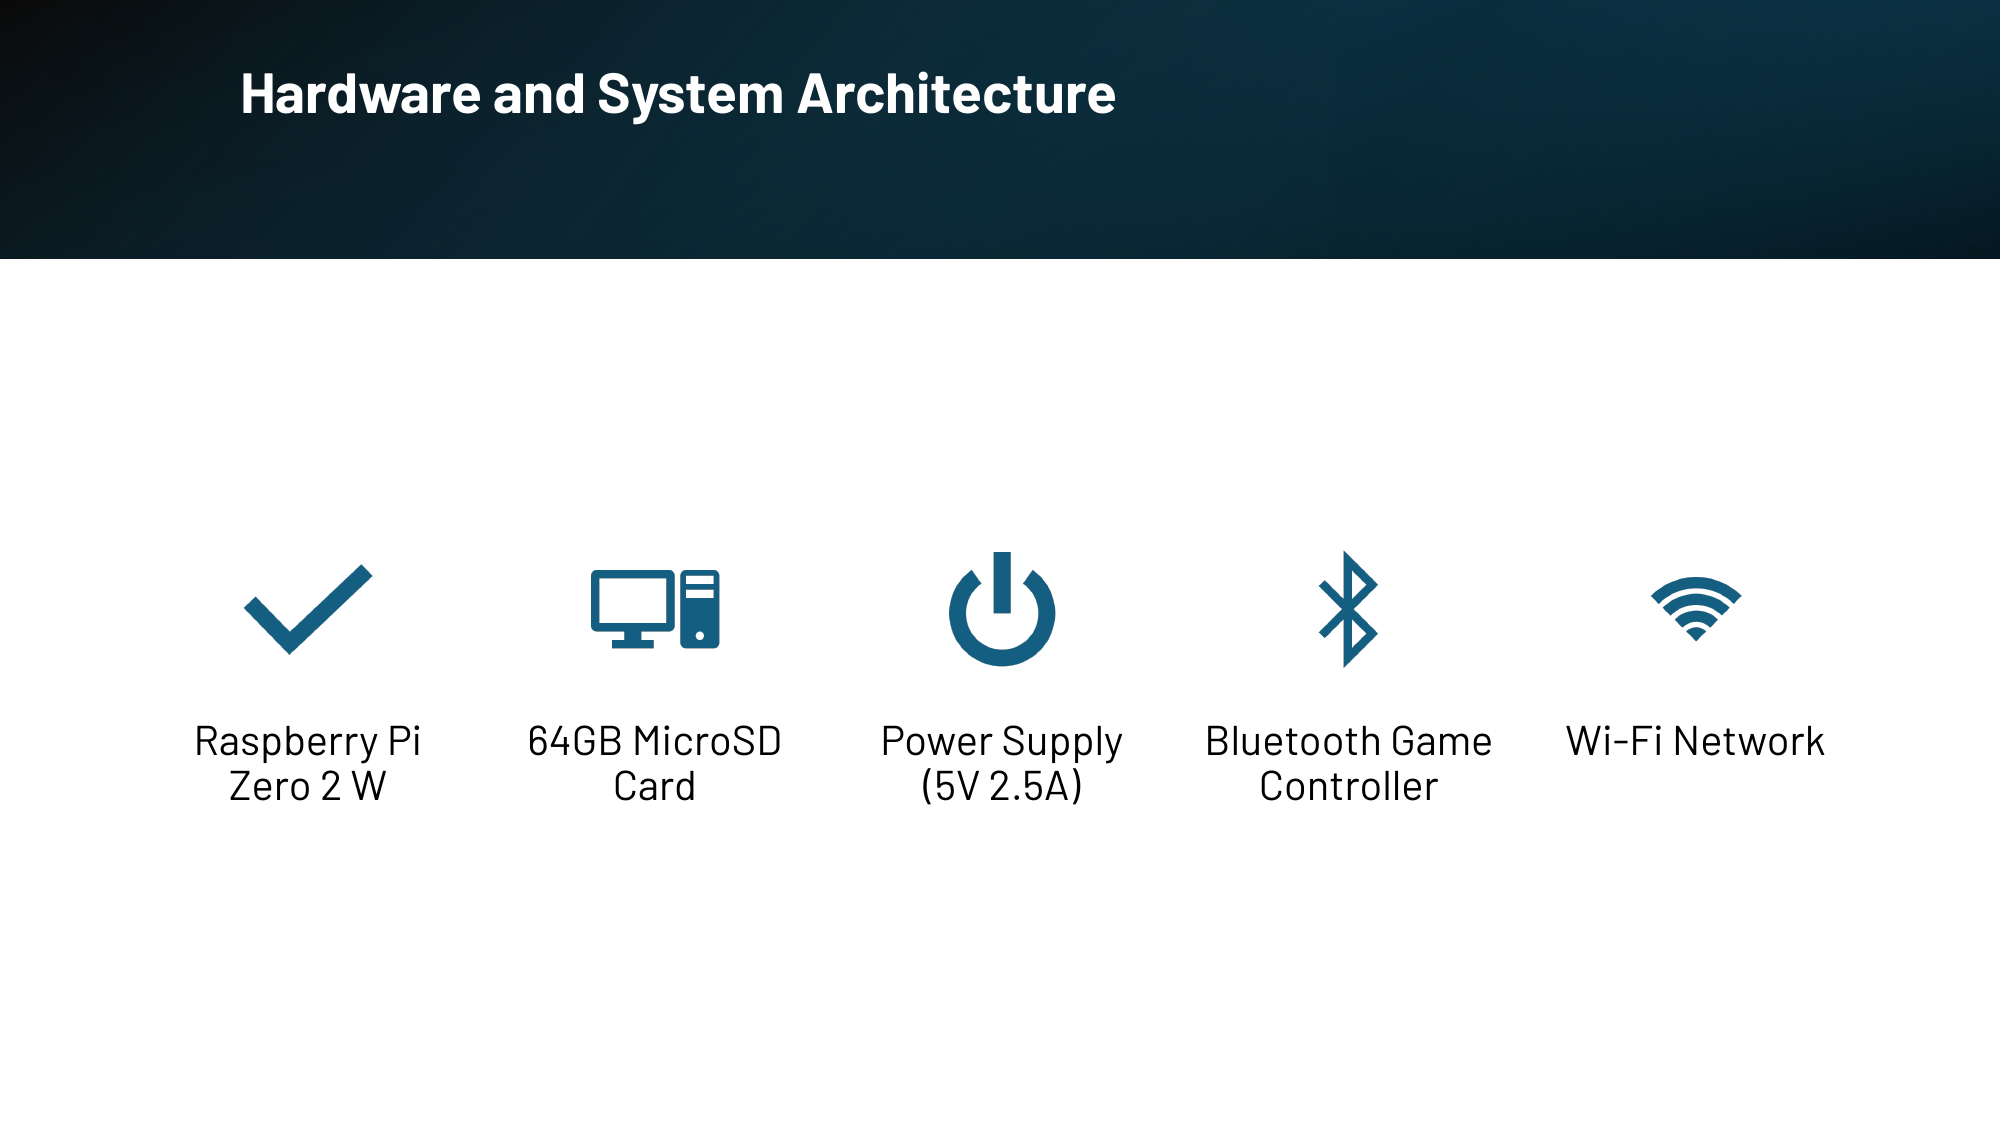

# Hardware and System Architecture
Raspberry Pi Zero 2 W
64GB MicroSD Card
Power Supply (5V 2.5A)
Bluetooth Game Controller
Wi-Fi Network